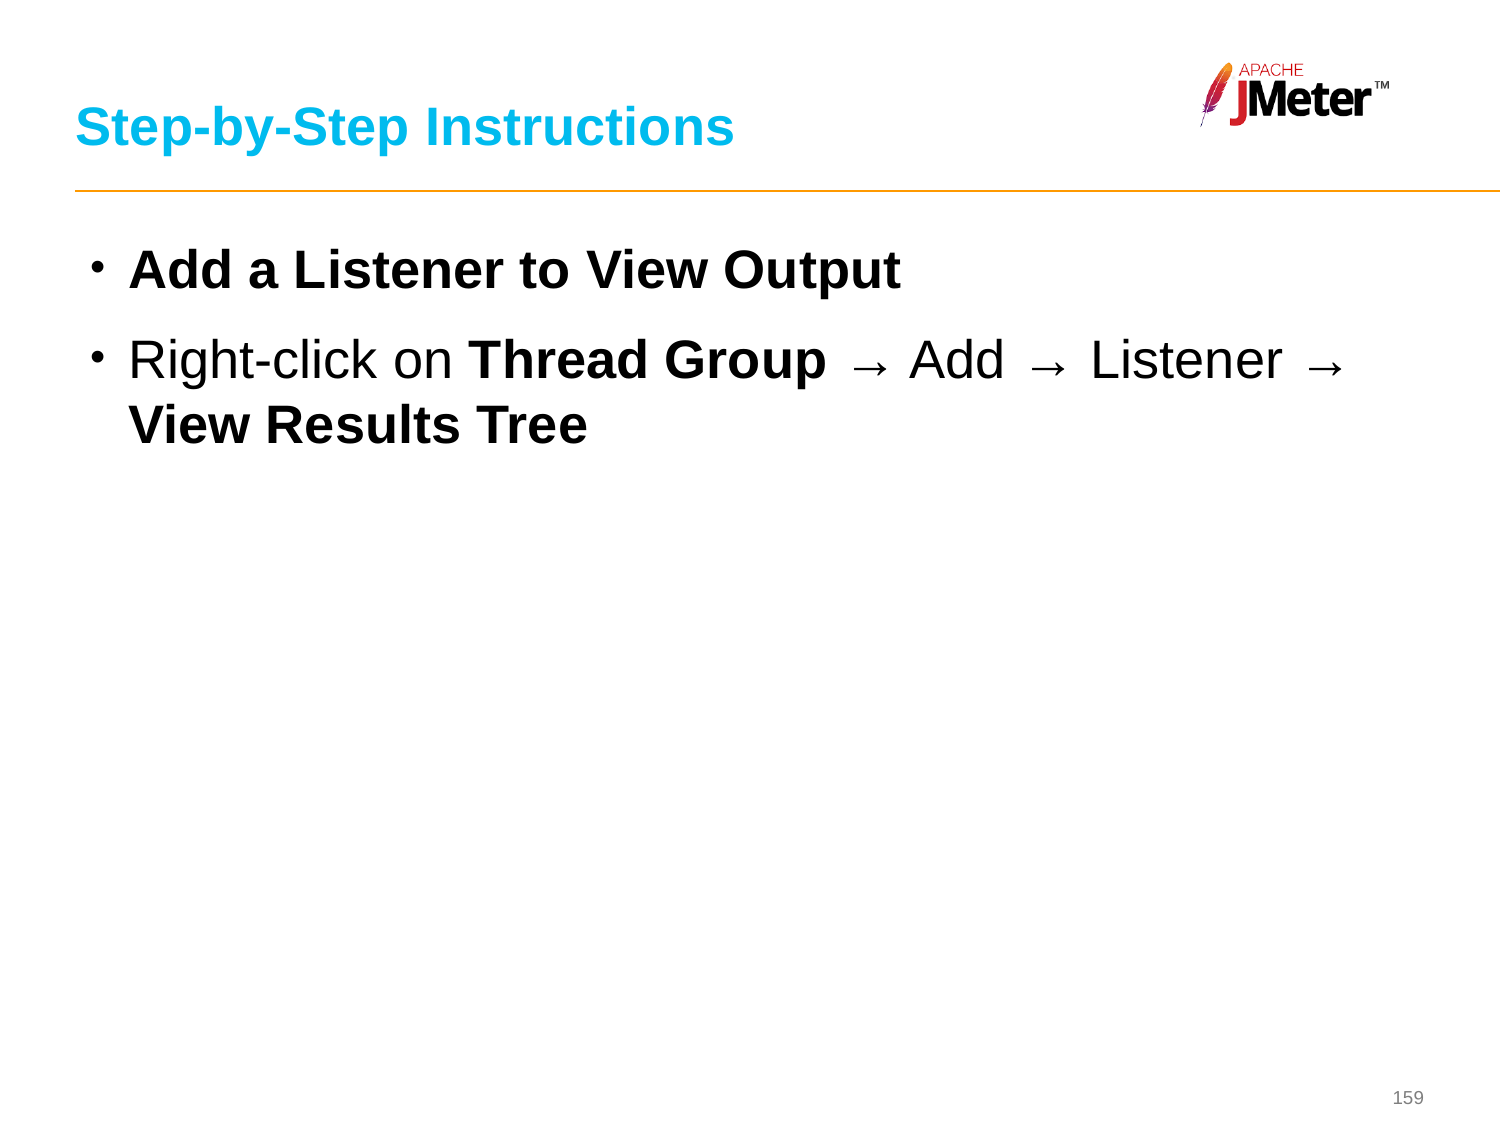

# Step-by-Step Instructions
Add a Listener to View Output
Right-click on Thread Group → Add → Listener → View Results Tree